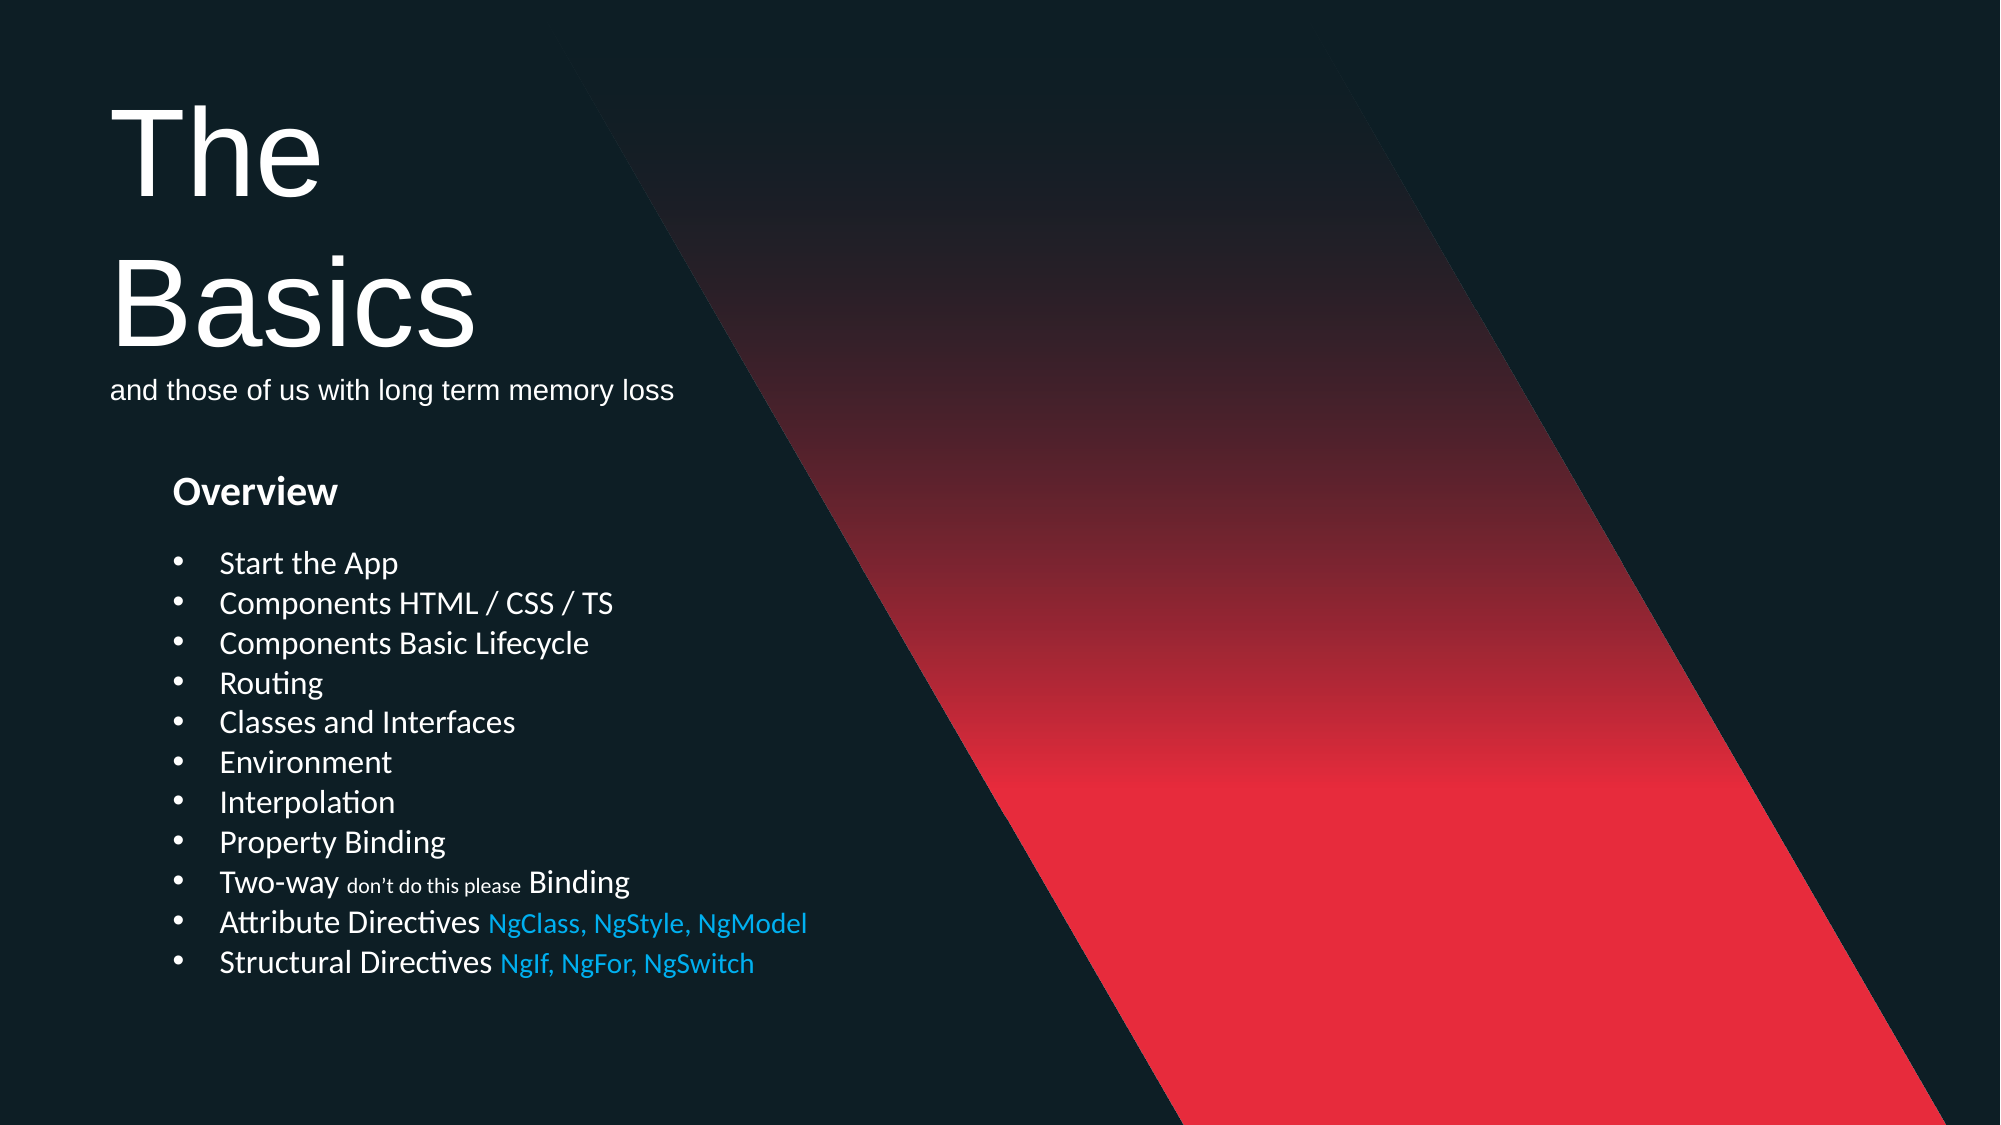

The
Basics
and those of us with long term memory loss
Overview
Start the App
Components HTML / CSS / TS
Components Basic Lifecycle
Routing
Classes and Interfaces
Environment
Interpolation
Property Binding
Two-way don’t do this please Binding
Attribute Directives NgClass, NgStyle, NgModel
Structural Directives NgIf, NgFor, NgSwitch